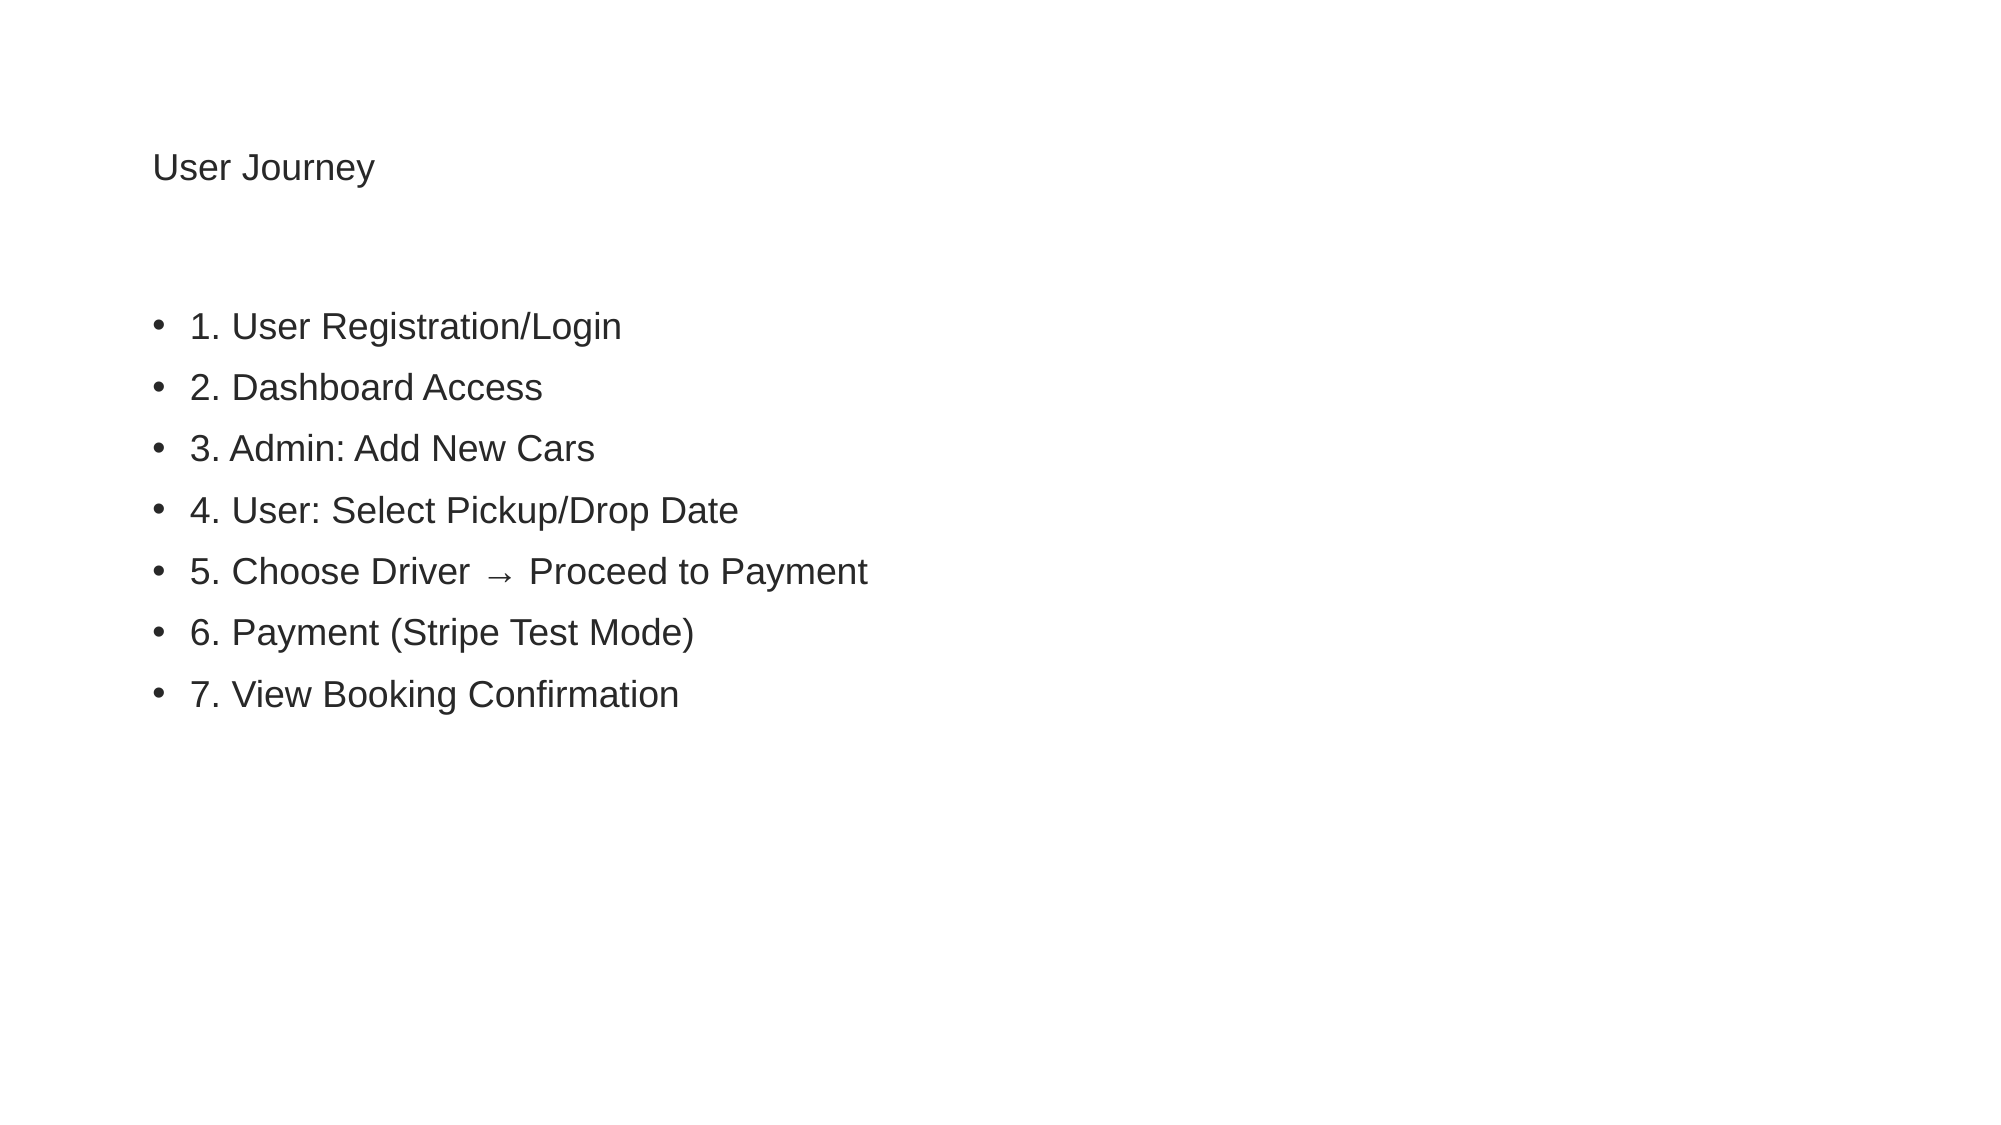

# User Journey
1. User Registration/Login
2. Dashboard Access
3. Admin: Add New Cars
4. User: Select Pickup/Drop Date
5. Choose Driver → Proceed to Payment
6. Payment (Stripe Test Mode)
7. View Booking Confirmation